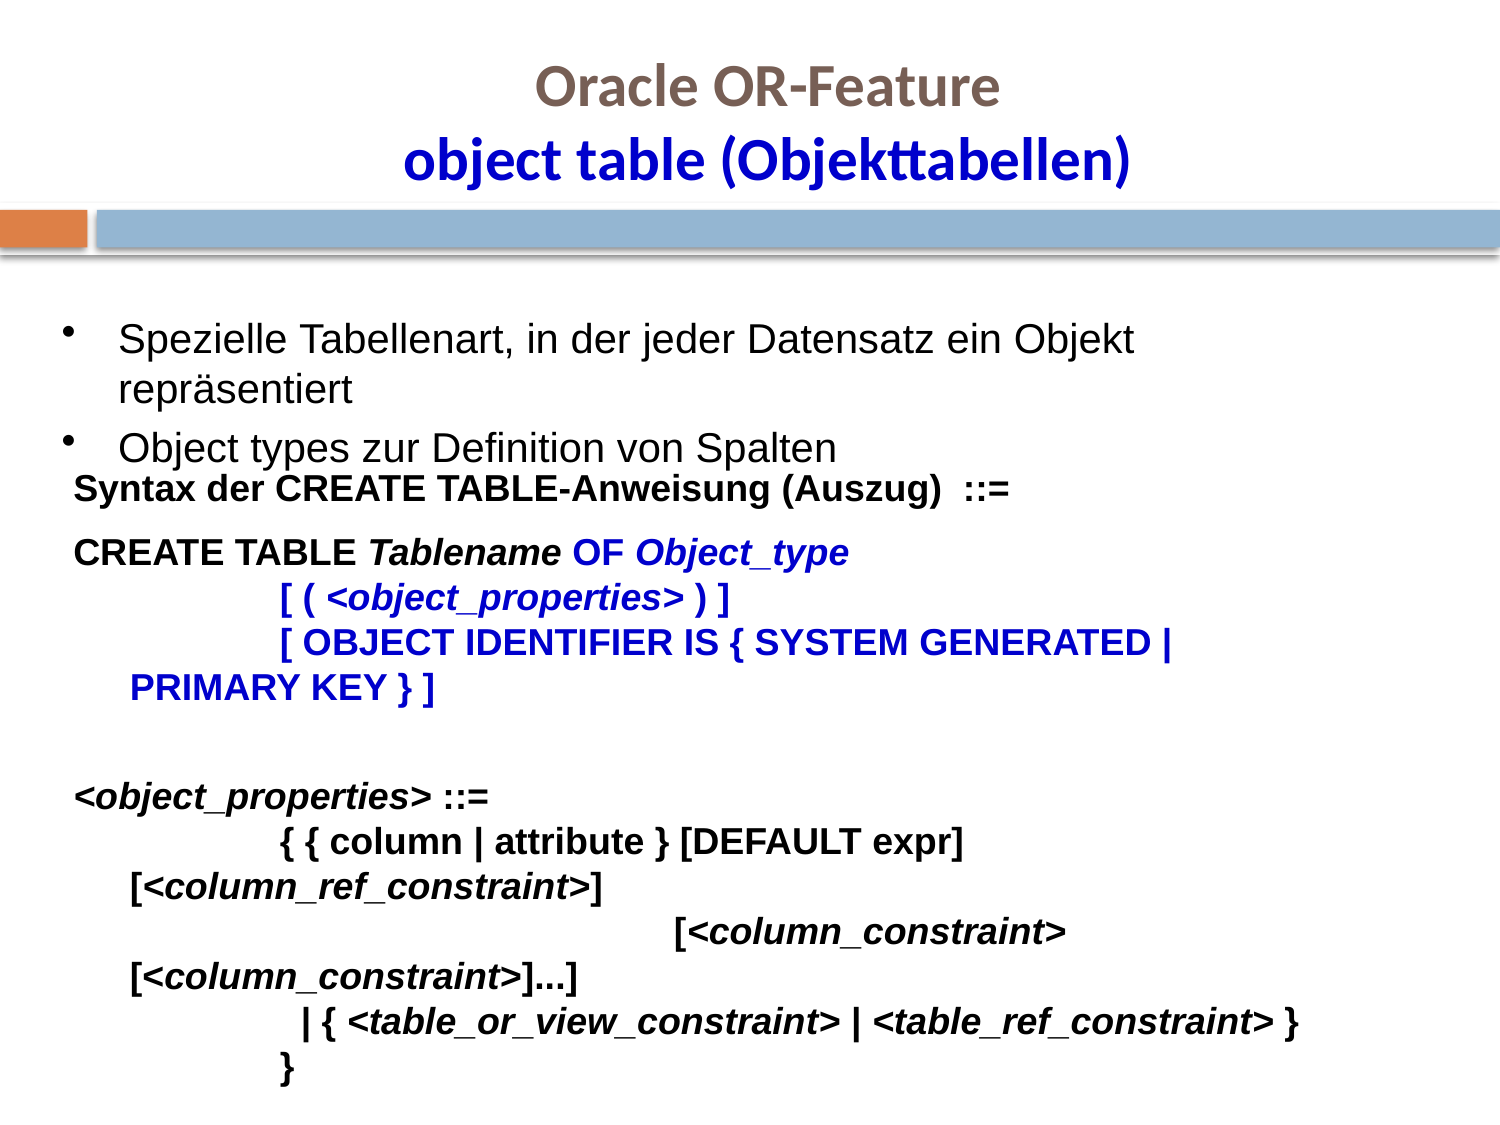

# Oracle OR-Feature object table (Objekttabellen)
Spezielle Tabellenart, in der jeder Datensatz ein Objekt repräsentiert
Object types zur Definition von Spalten
Syntax der CREATE TABLE-Anweisung (Auszug)  ::=
CREATE TABLE Tablename OF Object_type
	[ ( <object_properties> ) ]
	[ OBJECT IDENTIFIER IS { SYSTEM GENERATED | PRIMARY KEY } ]

<object_properties> ::=
	{ { column | attribute } [DEFAULT expr] [<column_ref_constraint>]
 	    		         [<column_constraint> [<column_constraint>]...]
	  | { <table_or_view_constraint> | <table_ref_constraint> }
	}